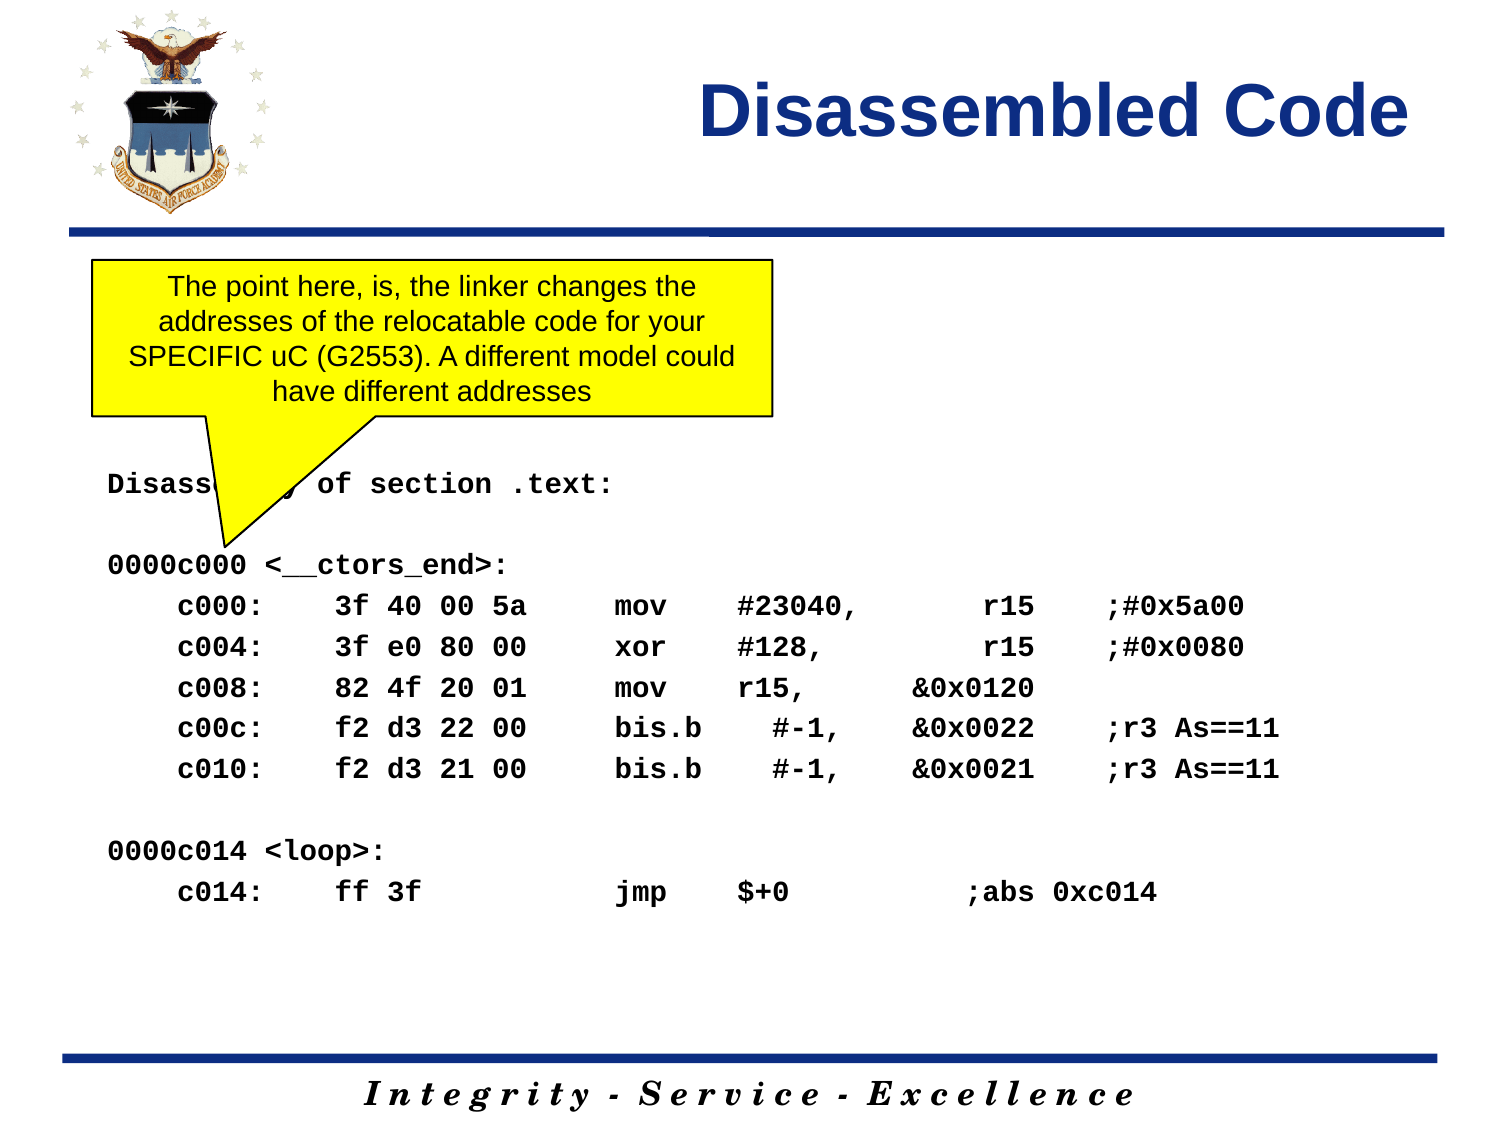

# Disassembled Code
The point here, is, the linker changes the addresses of the relocatable code for your SPECIFIC uC (G2553). A different model could have different addresses
Disassembly of section .text:

0000c000 <__ctors_end>:
    c000:    3f 40 00 5a     mov    #23040,       r15    ;#0x5a00
    c004:    3f e0 80 00     xor    #128,         r15    ;#0x0080
    c008:    82 4f 20 01     mov    r15,      &0x0120
    c00c:    f2 d3 22 00     bis.b    #-1,    &0x0022    ;r3 As==11
    c010:    f2 d3 21 00     bis.b    #-1,    &0x0021    ;r3 As==11

0000c014 <loop>:
    c014:    ff 3f           jmp    $+0          ;abs 0xc014